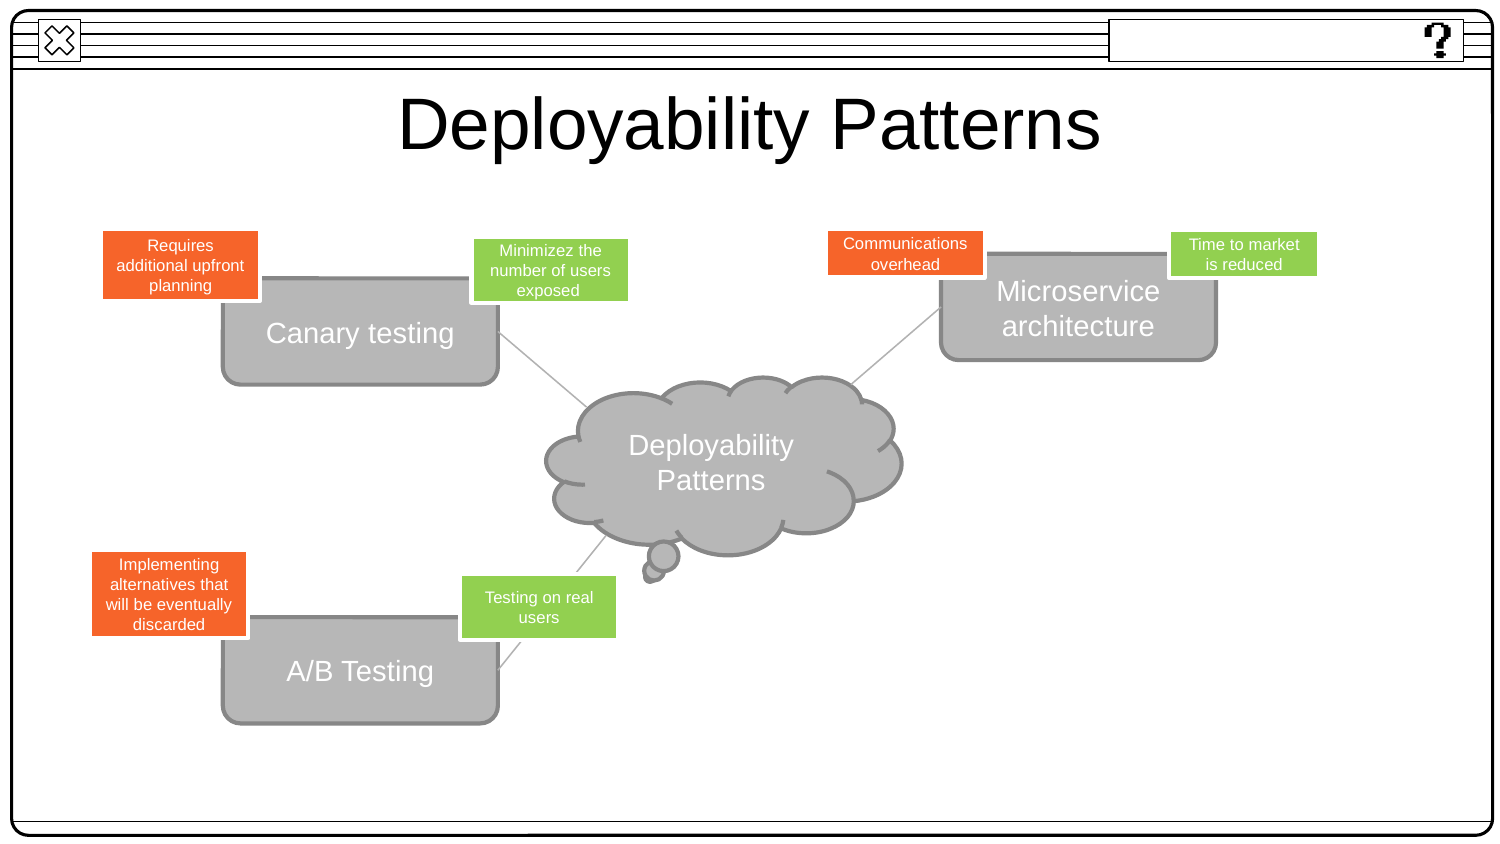

# Deployability Patterns
Requires additional upfront planning
Communications overhead
Time to market is reduced
Minimizez the number of users exposed
Microservice architecture
Canary testing
Deployability Patterns
Implementing alternatives that will be eventually discarded
Testing on real users
A/B Testing